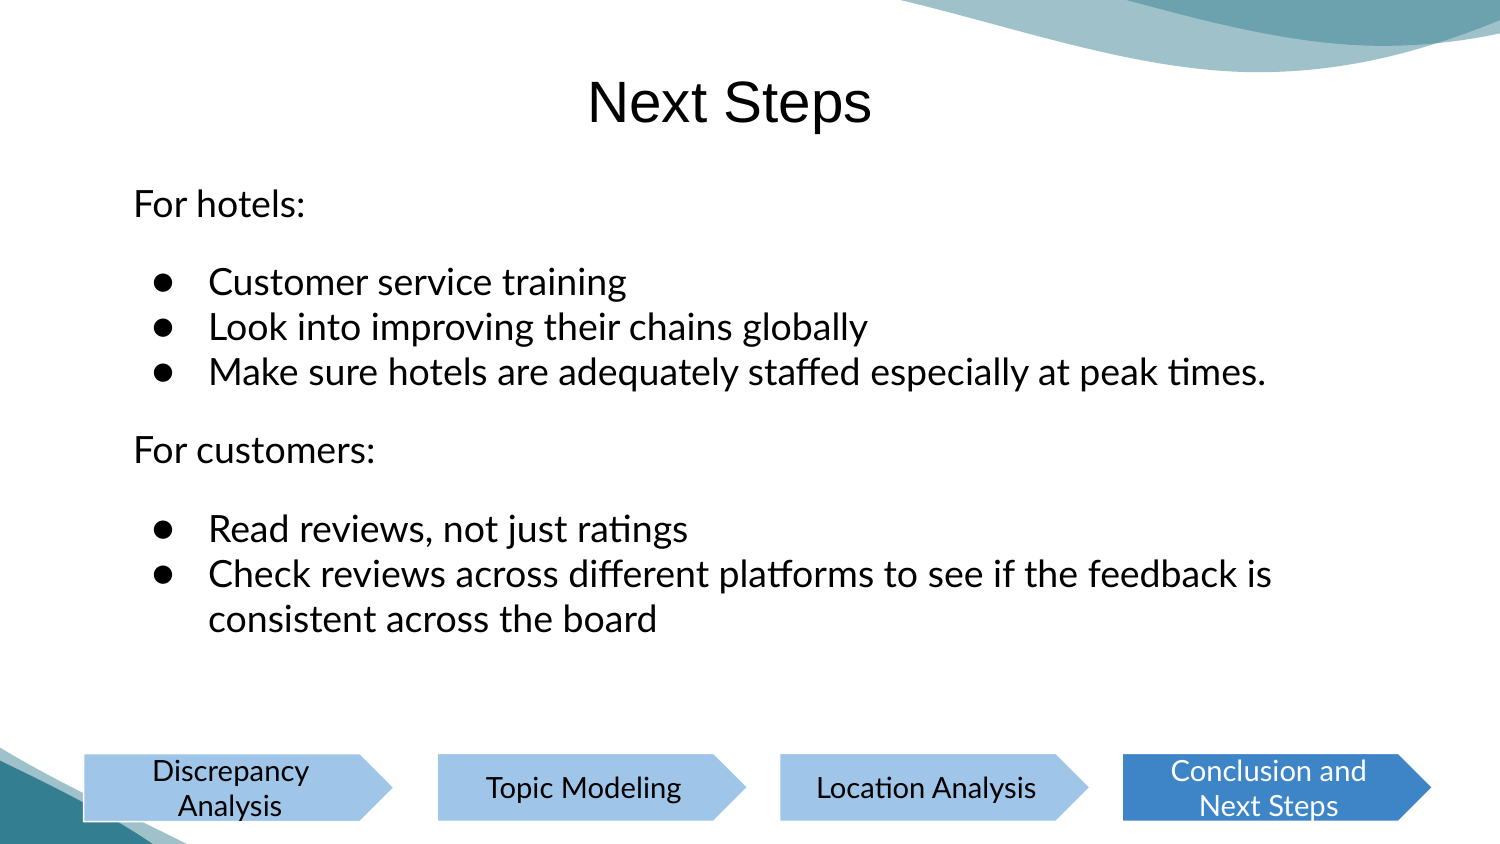

# Next Steps

For hotels:
Customer service training
Look into improving their chains globally
Make sure hotels are adequately staffed especially at peak times.
For customers:
Read reviews, not just ratings
Check reviews across different platforms to see if the feedback is consistent across the board
Topic Modeling
Location Analysis
Conclusion and Next Steps
Discrepancy Analysis